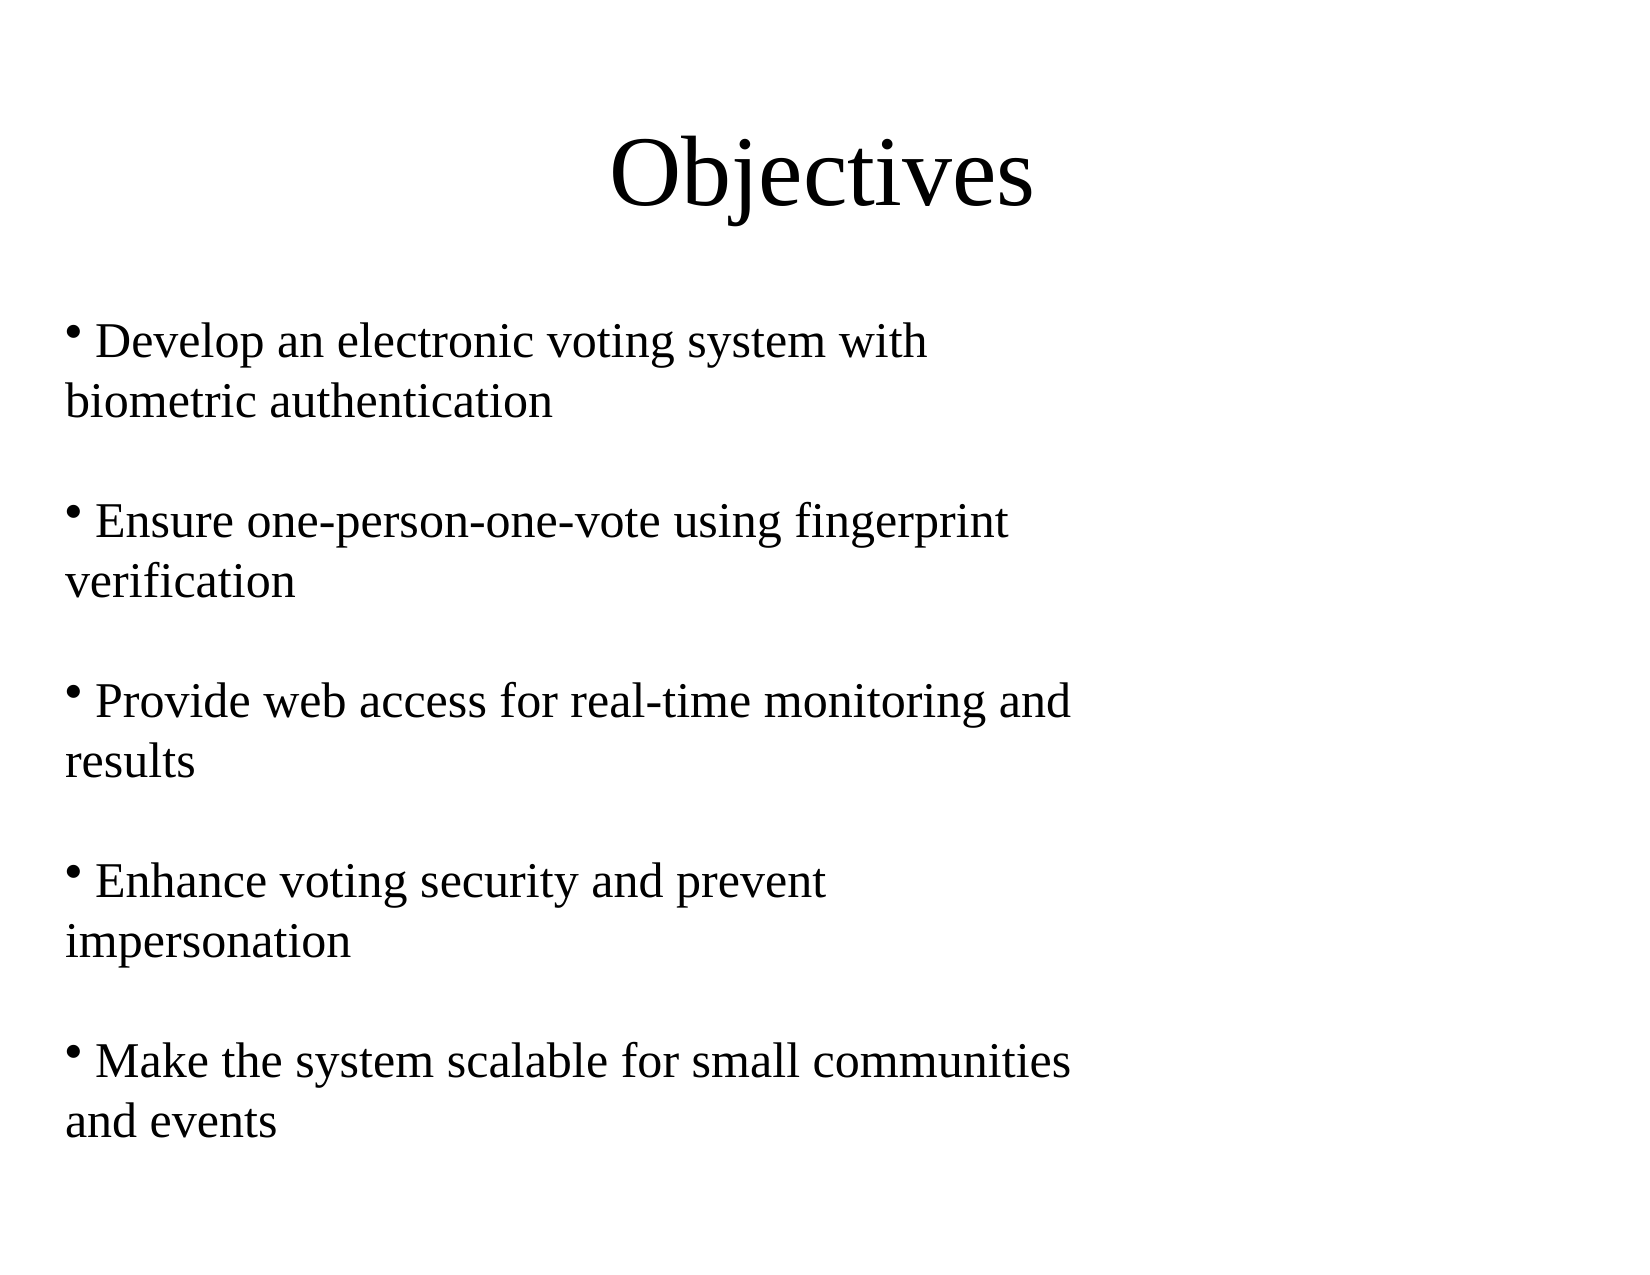

# Objectives
 Develop an electronic voting system with biometric authentication

 Ensure one-person-one-vote using fingerprint verification

 Provide web access for real-time monitoring and results

 Enhance voting security and prevent impersonation

 Make the system scalable for small communities and events